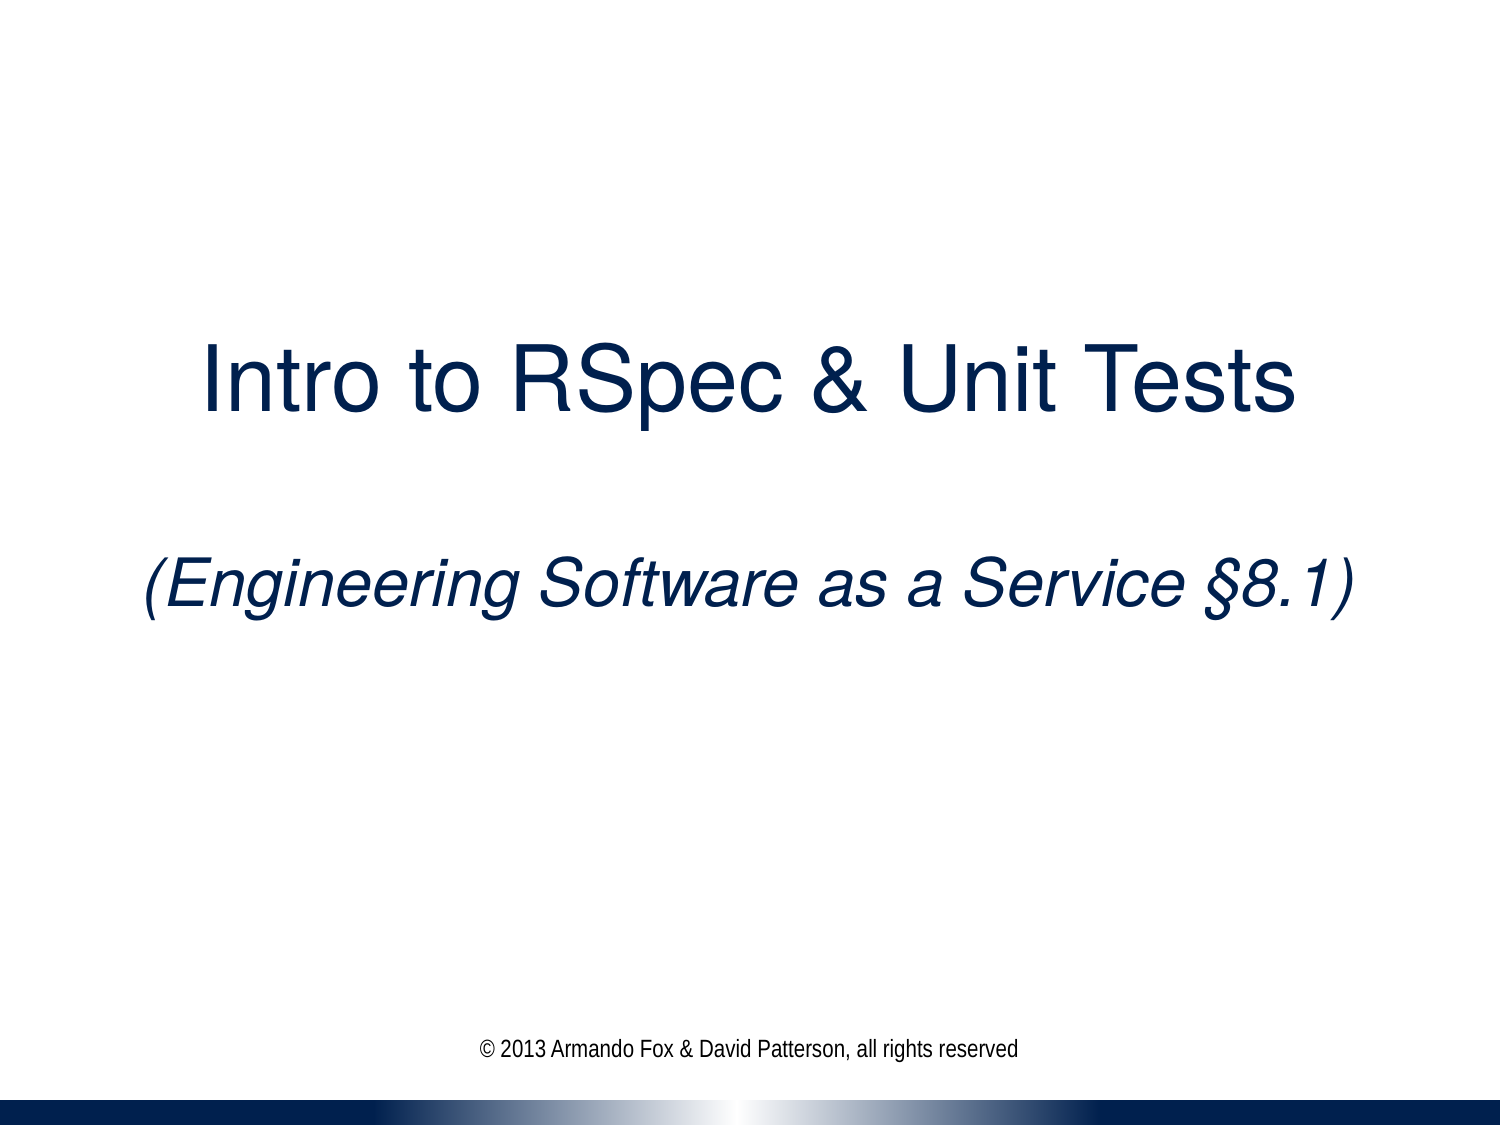

# Intro to RSpec & Unit Tests (Engineering Software as a Service §8.1)
© 2013 Armando Fox & David Patterson, all rights reserved